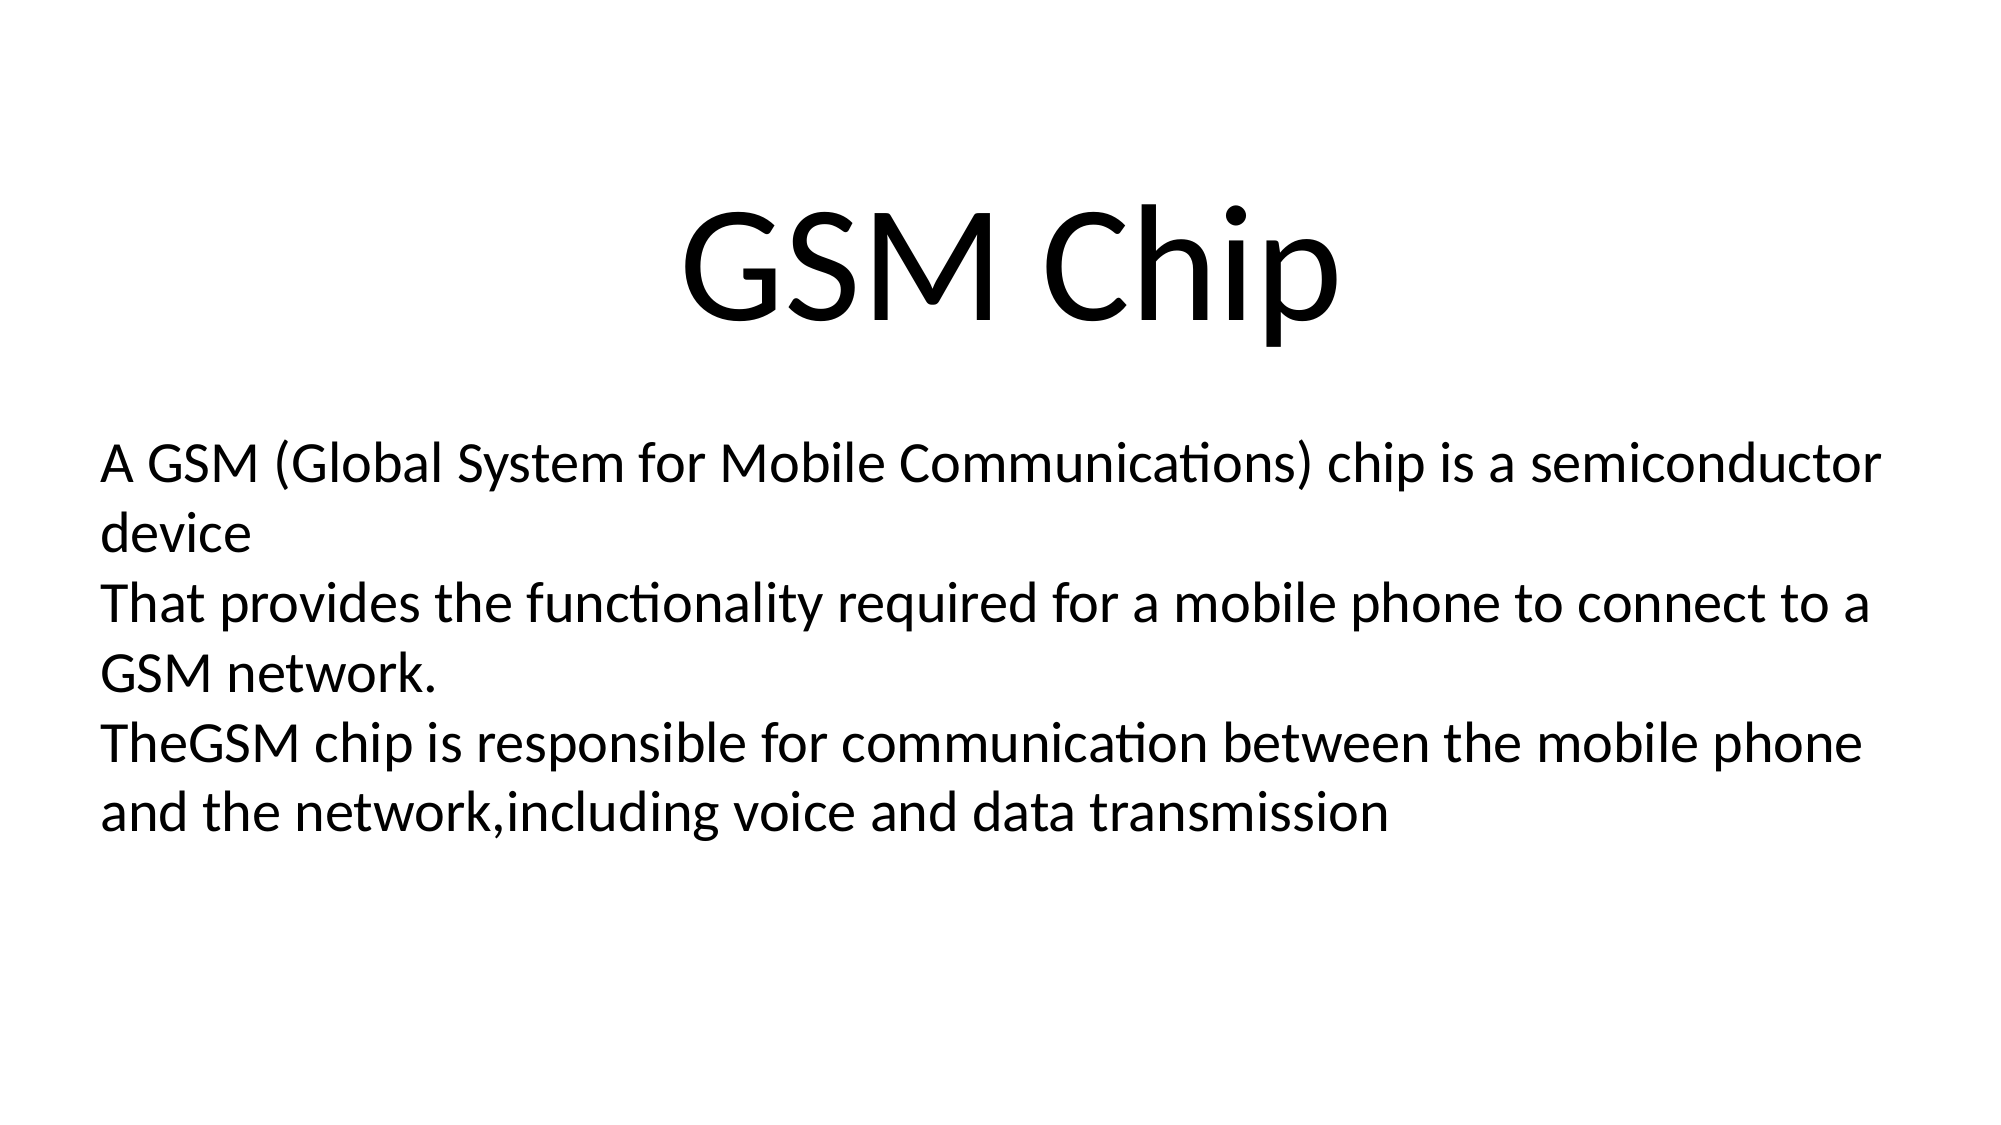

GSM Chip
A GSM (Global System for Mobile Communications) chip is a semiconductor device
That provides the functionality required for a mobile phone to connect to a GSM network.
TheGSM chip is responsible for communication between the mobile phone and the network,including voice and data transmission